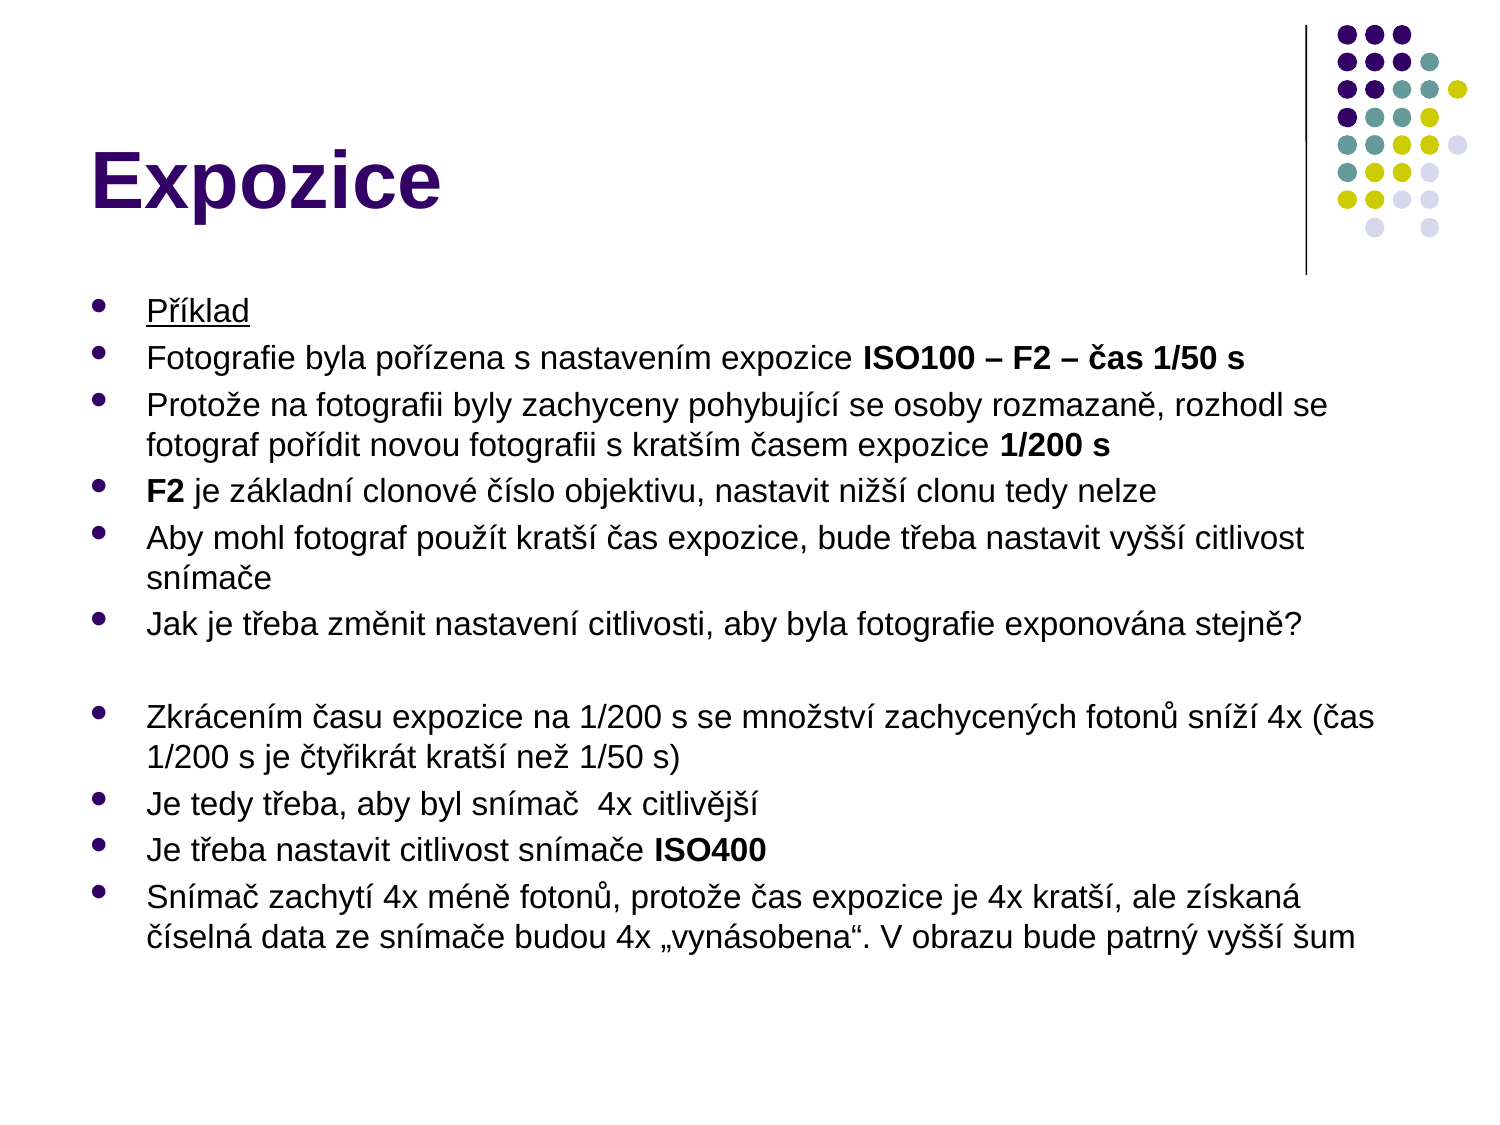

# Expozice
Příklad
Fotografie byla pořízena s nastavením expozice ISO100 – F2 – čas 1/50 s
Protože na fotografii byly zachyceny pohybující se osoby rozmazaně, rozhodl se fotograf pořídit novou fotografii s kratším časem expozice 1/200 s
F2 je základní clonové číslo objektivu, nastavit nižší clonu tedy nelze
Aby mohl fotograf použít kratší čas expozice, bude třeba nastavit vyšší citlivost snímače
Jak je třeba změnit nastavení citlivosti, aby byla fotografie exponována stejně?

Zkrácením času expozice na 1/200 s se množství zachycených fotonů sníží 4x (čas 1/200 s je čtyřikrát kratší než 1/50 s)
Je tedy třeba, aby byl snímač  4x citlivější
Je třeba nastavit citlivost snímače ISO400
Snímač zachytí 4x méně fotonů, protože čas expozice je 4x kratší, ale získaná číselná data ze snímače budou 4x „vynásobena“. V obrazu bude patrný vyšší šum